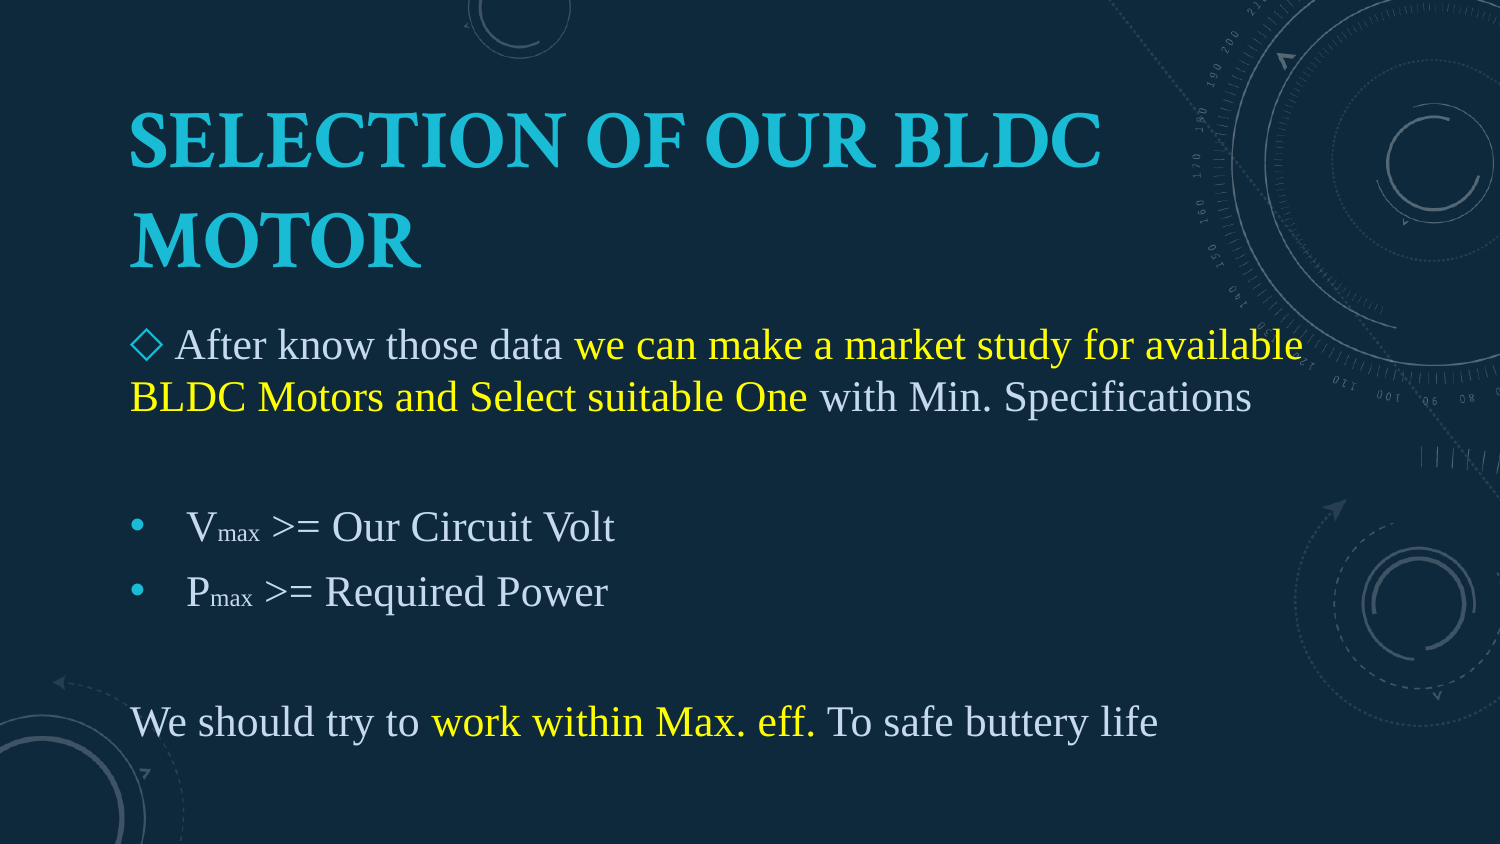

# SELECTION OF OUR BLDC MOTOR
 After know those data we can make a market study for available BLDC Motors and Select suitable One with Min. Specifications

Vmax >= Our Circuit Volt
Pmax >= Required Power

We should try to work within Max. eff. To safe buttery life